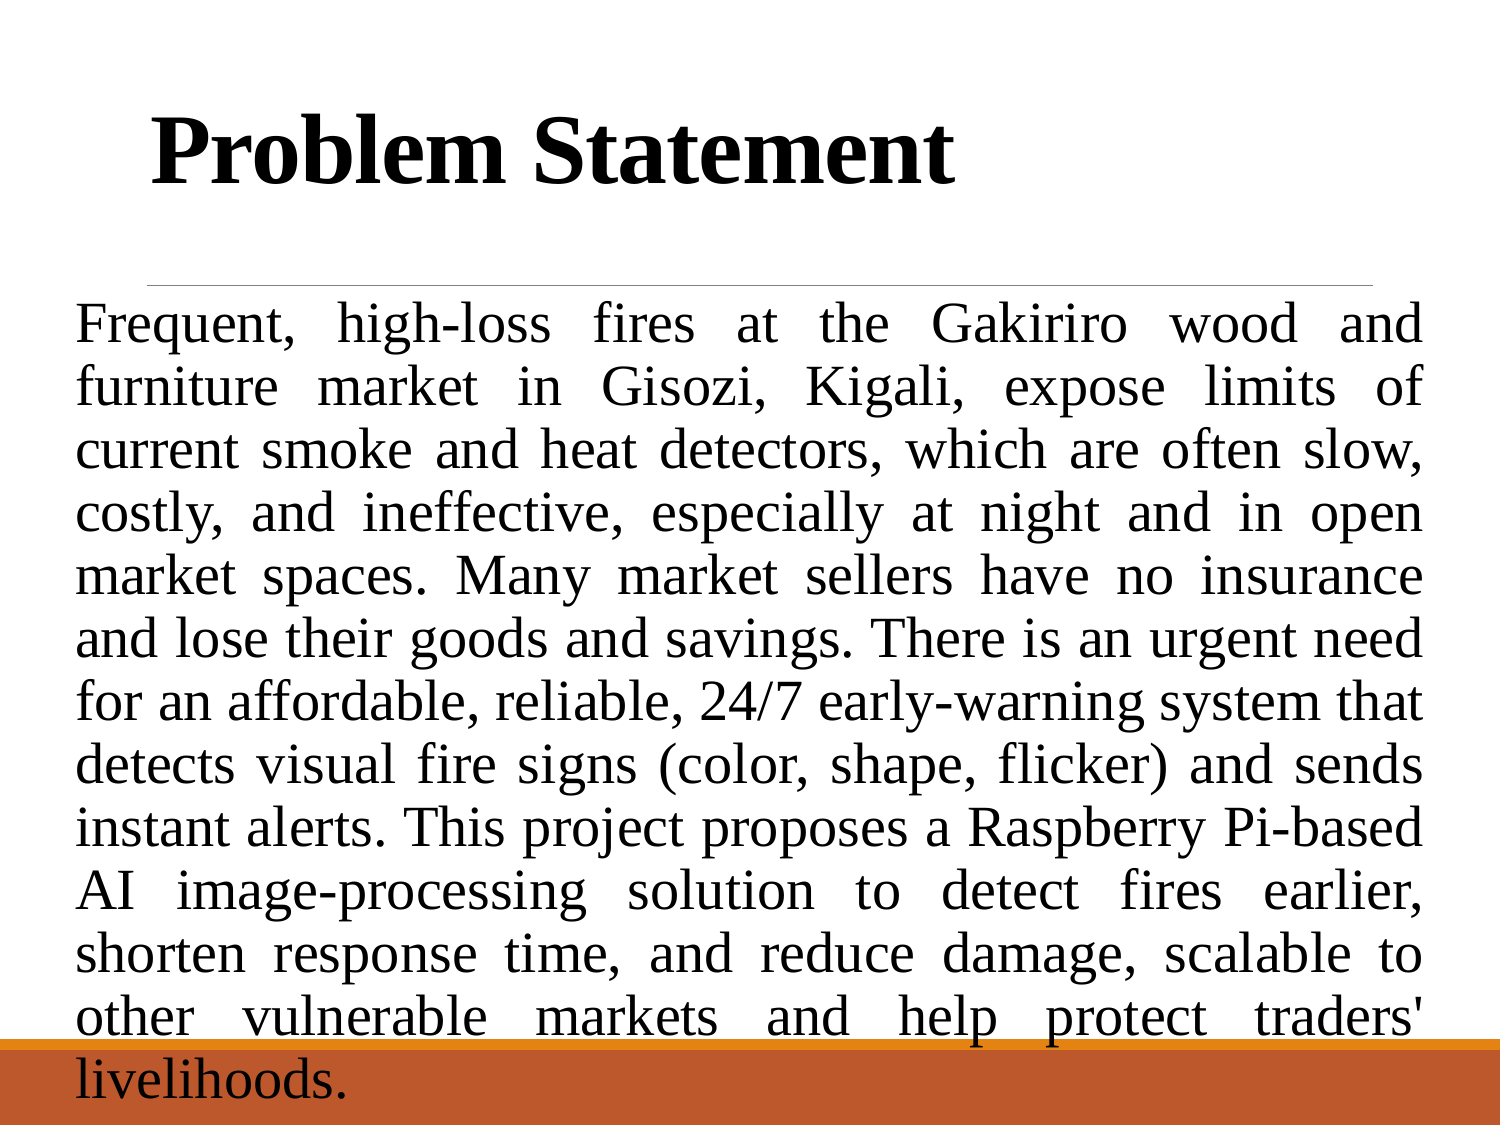

# Problem Statement
Frequent, high-loss fires at the Gakiriro wood and furniture market in Gisozi, Kigali, expose limits of current smoke and heat detectors, which are often slow, costly, and ineffective, especially at night and in open market spaces. Many market sellers have no insurance and lose their goods and savings. There is an urgent need for an affordable, reliable, 24/7 early-warning system that detects visual fire signs (color, shape, flicker) and sends instant alerts. This project proposes a Raspberry Pi-based AI image-processing solution to detect fires earlier, shorten response time, and reduce damage, scalable to other vulnerable markets and help protect traders' livelihoods.